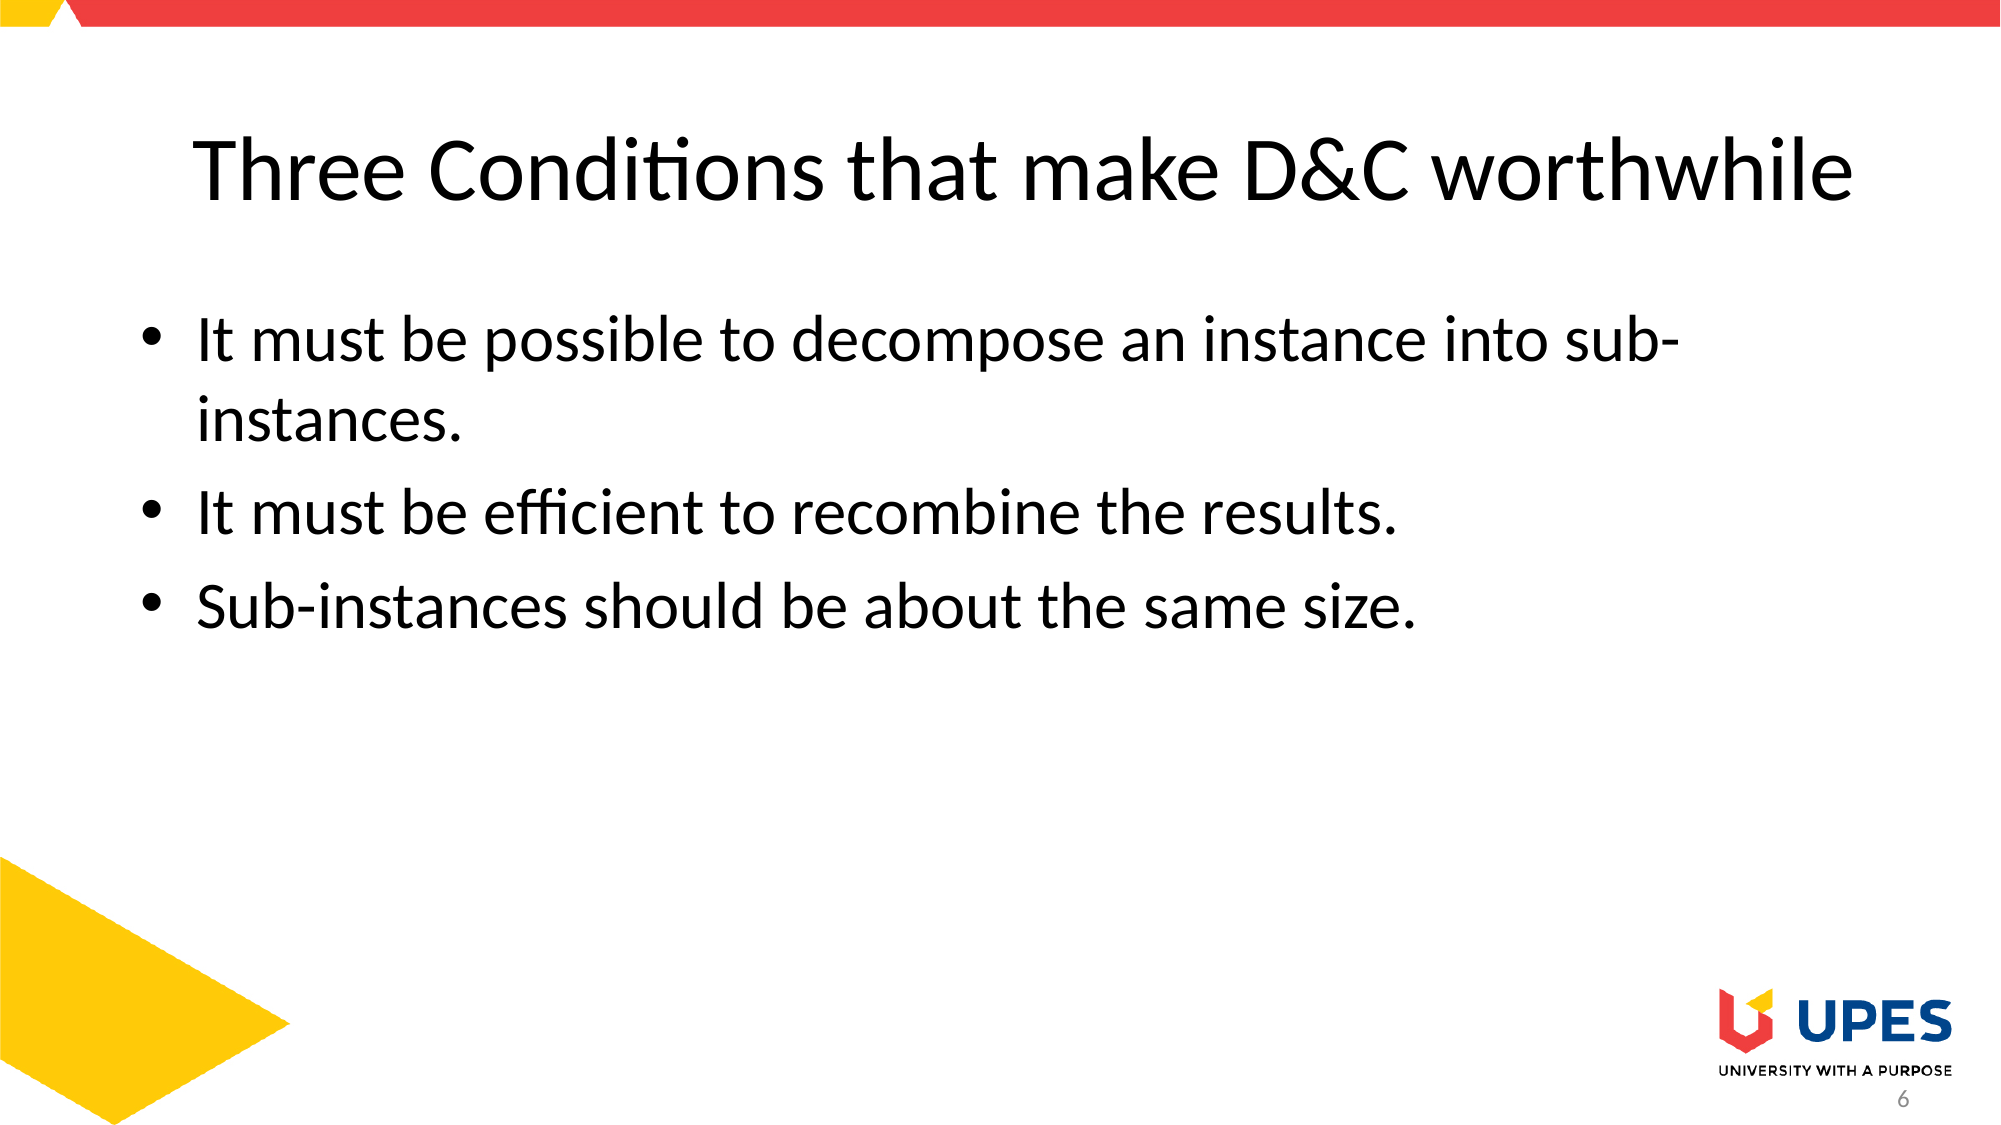

# Three Conditions that make D&C worthwhile
It must be possible to decompose an instance into sub-instances.
It must be efficient to recombine the results.
Sub-instances should be about the same size.